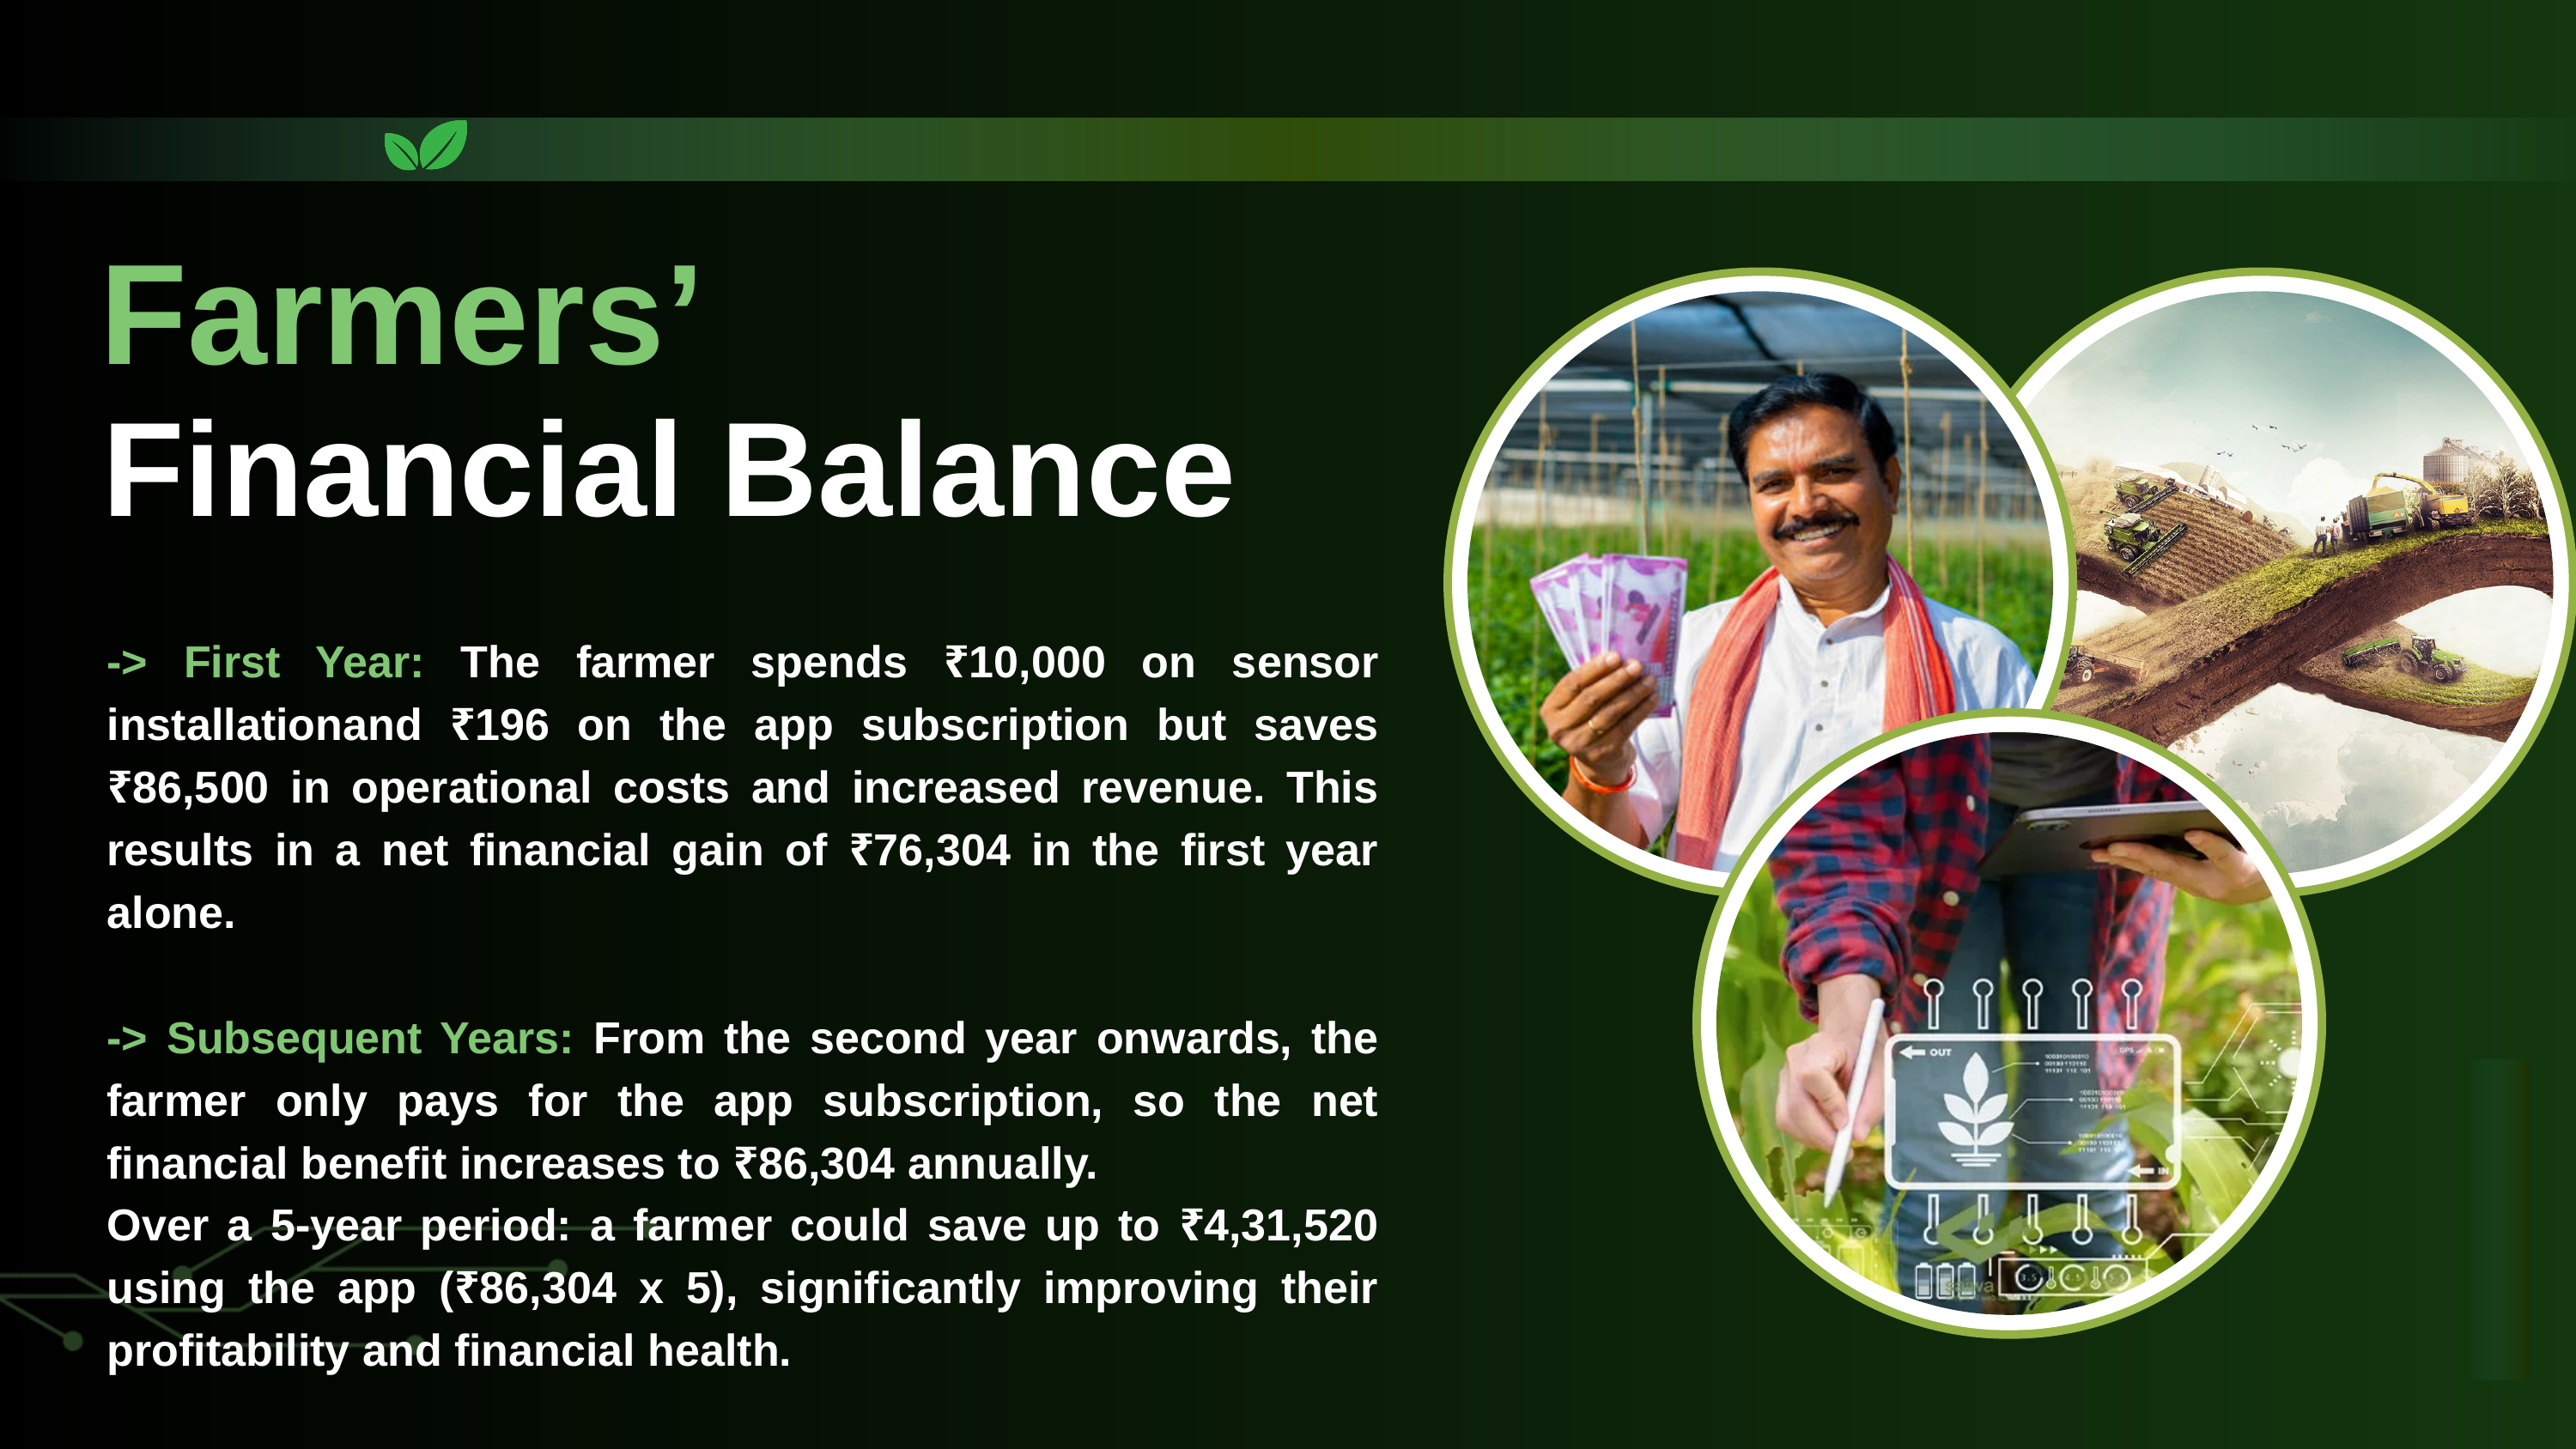

Farmers’

  Financial Balance
-> First Year: The farmer spends ₹10,000 on sensor installationand ₹196 on the app subscription but saves ₹86,500 in operational costs and increased revenue. This results in a net financial gain of ₹76,304 in the first year alone.

-> Subsequent Years: From the second year onwards, the farmer only pays for the app subscription, so the net financial benefit increases to ₹86,304 annually.
Over a 5-year period: a farmer could save up to ₹4,31,520 using the app (₹86,304 x 5), significantly improving their profitability and financial health.